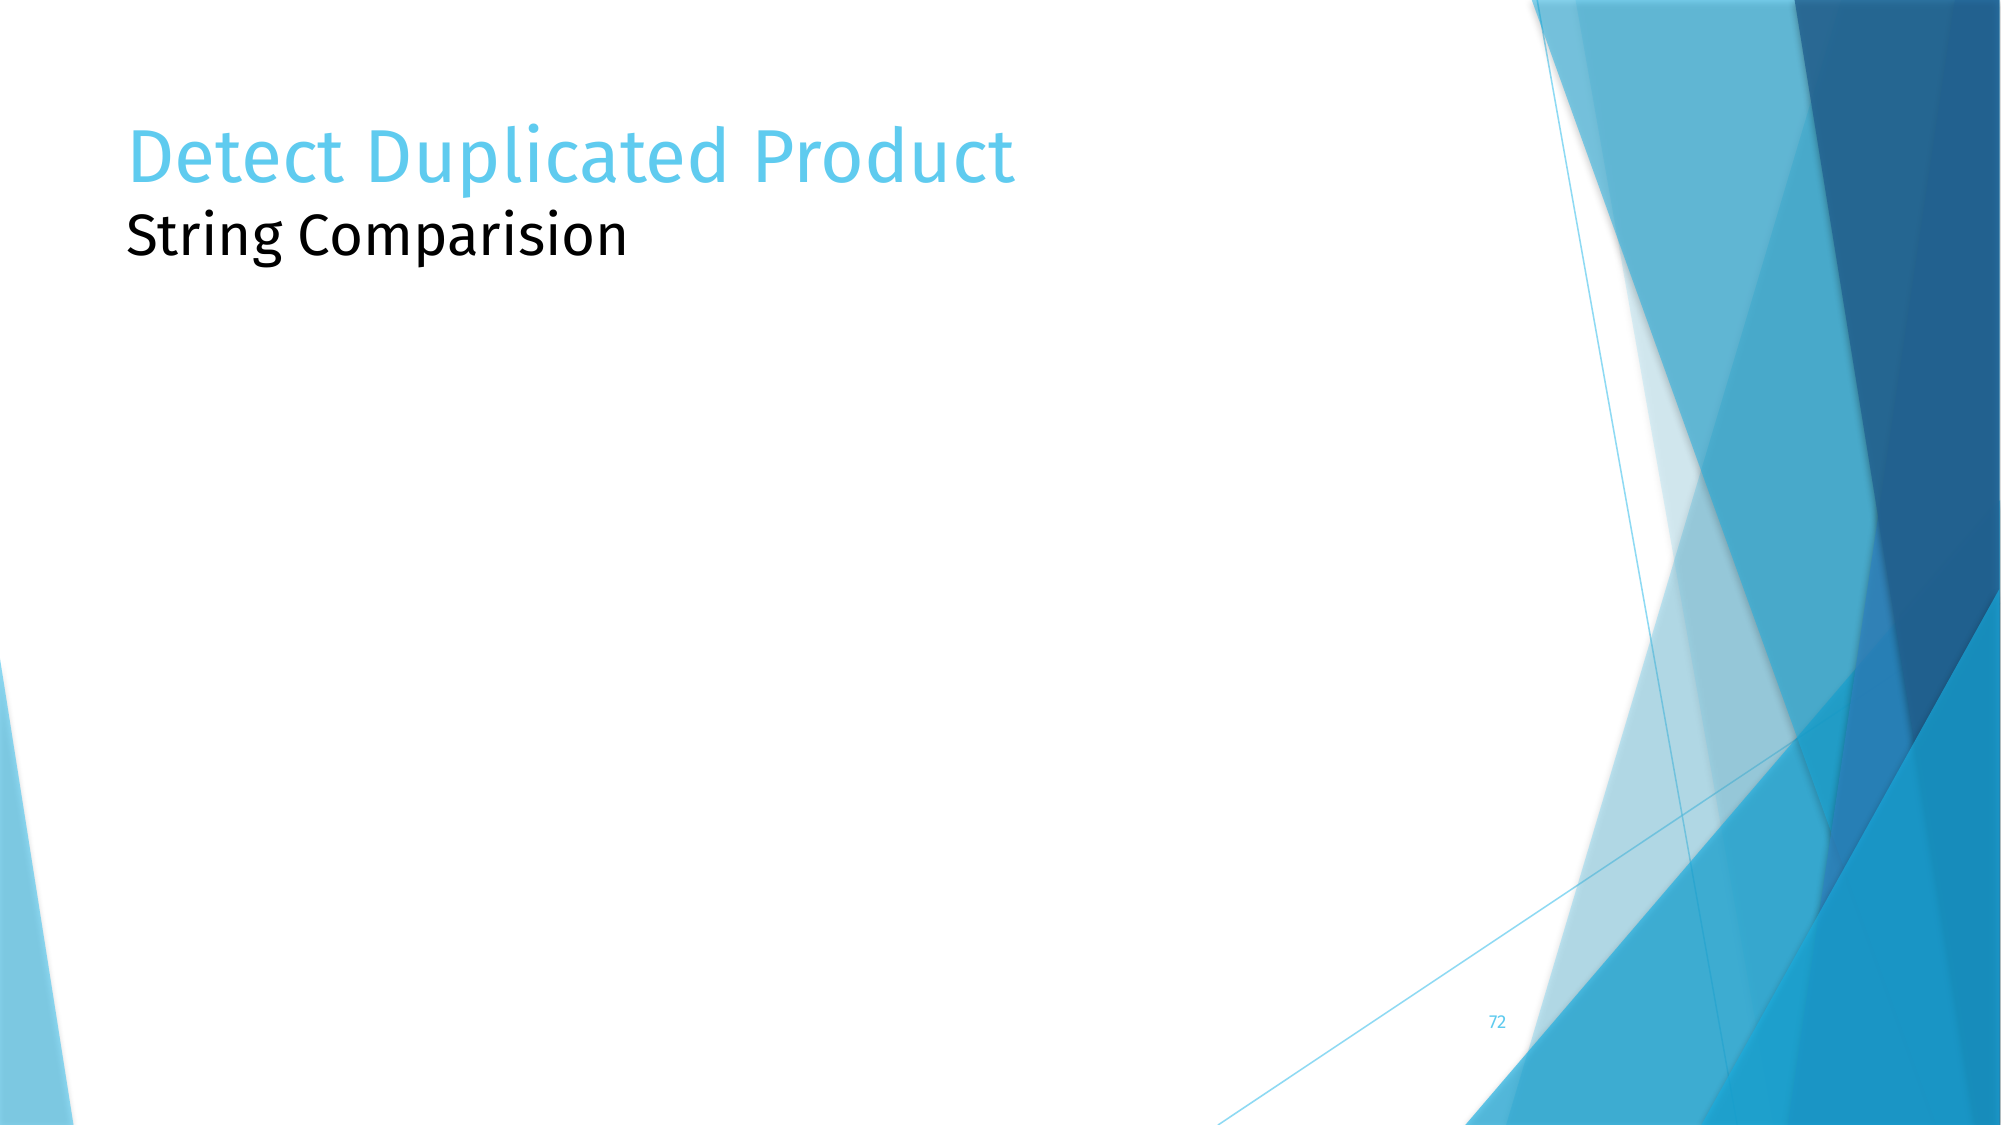

# Detect Duplicated Product String Comparision
72